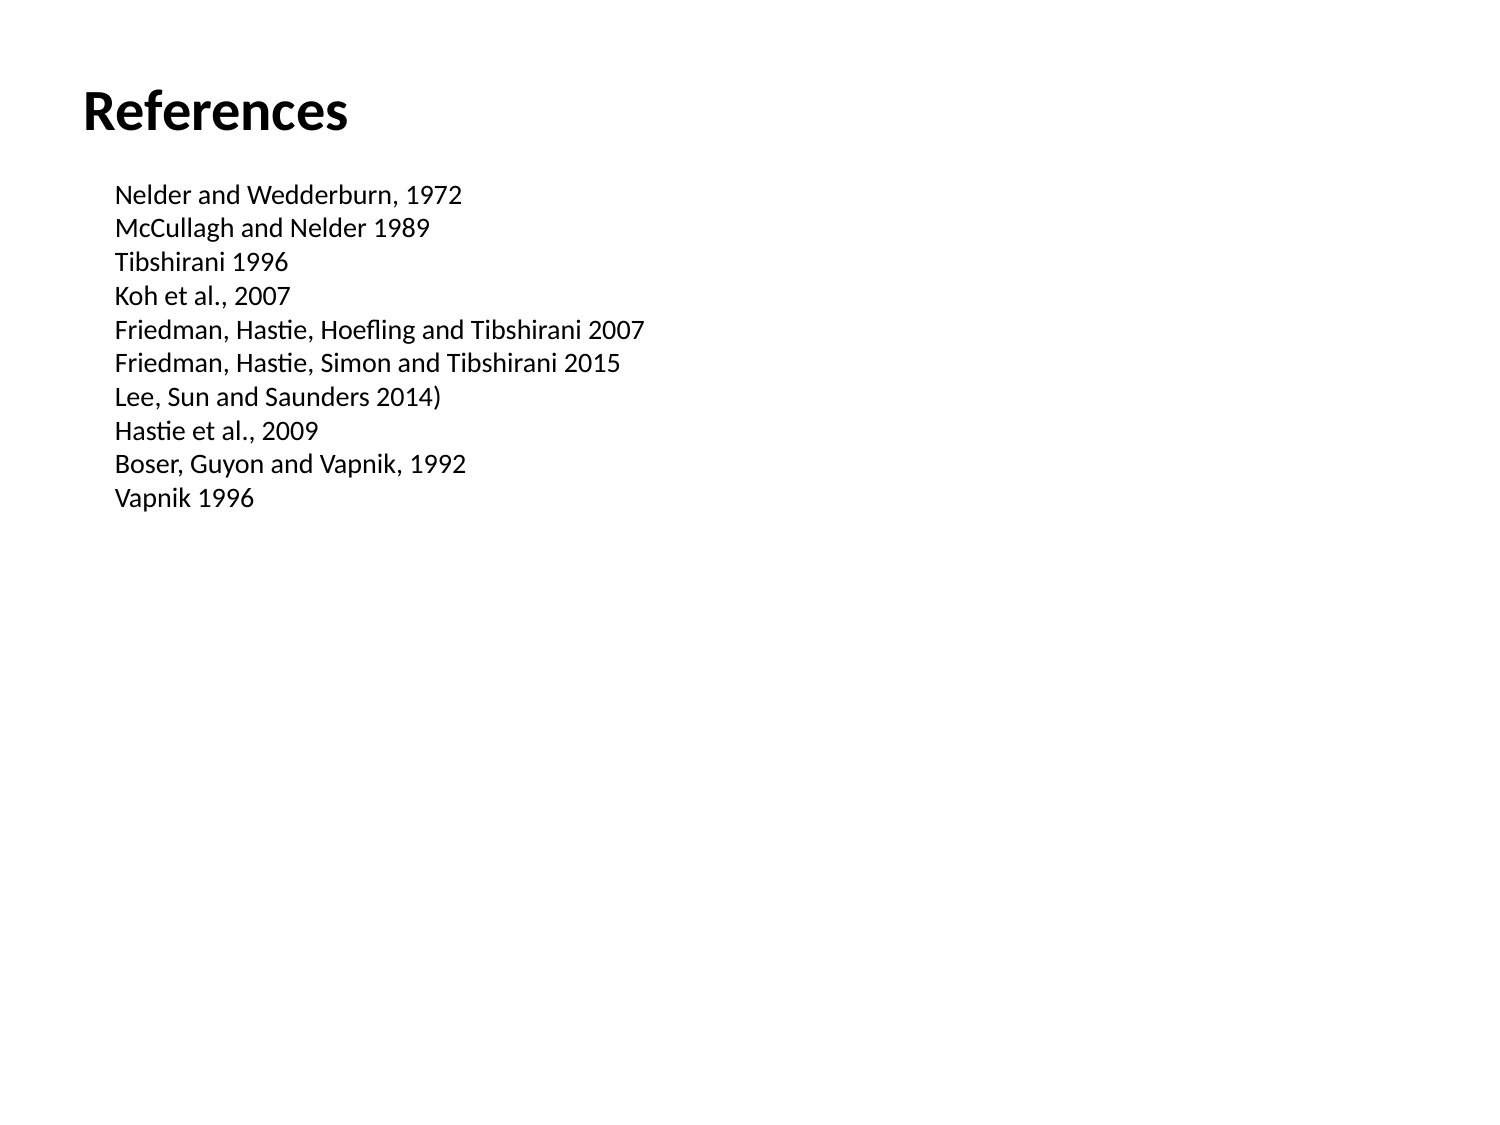

References
Nelder and Wedderburn, 1972
McCullagh and Nelder 1989
Tibshirani 1996
Koh et al., 2007
Friedman, Hastie, Hoefling and Tibshirani 2007
Friedman, Hastie, Simon and Tibshirani 2015
Lee, Sun and Saunders 2014)
Hastie et al., 2009
Boser, Guyon and Vapnik, 1992
Vapnik 1996